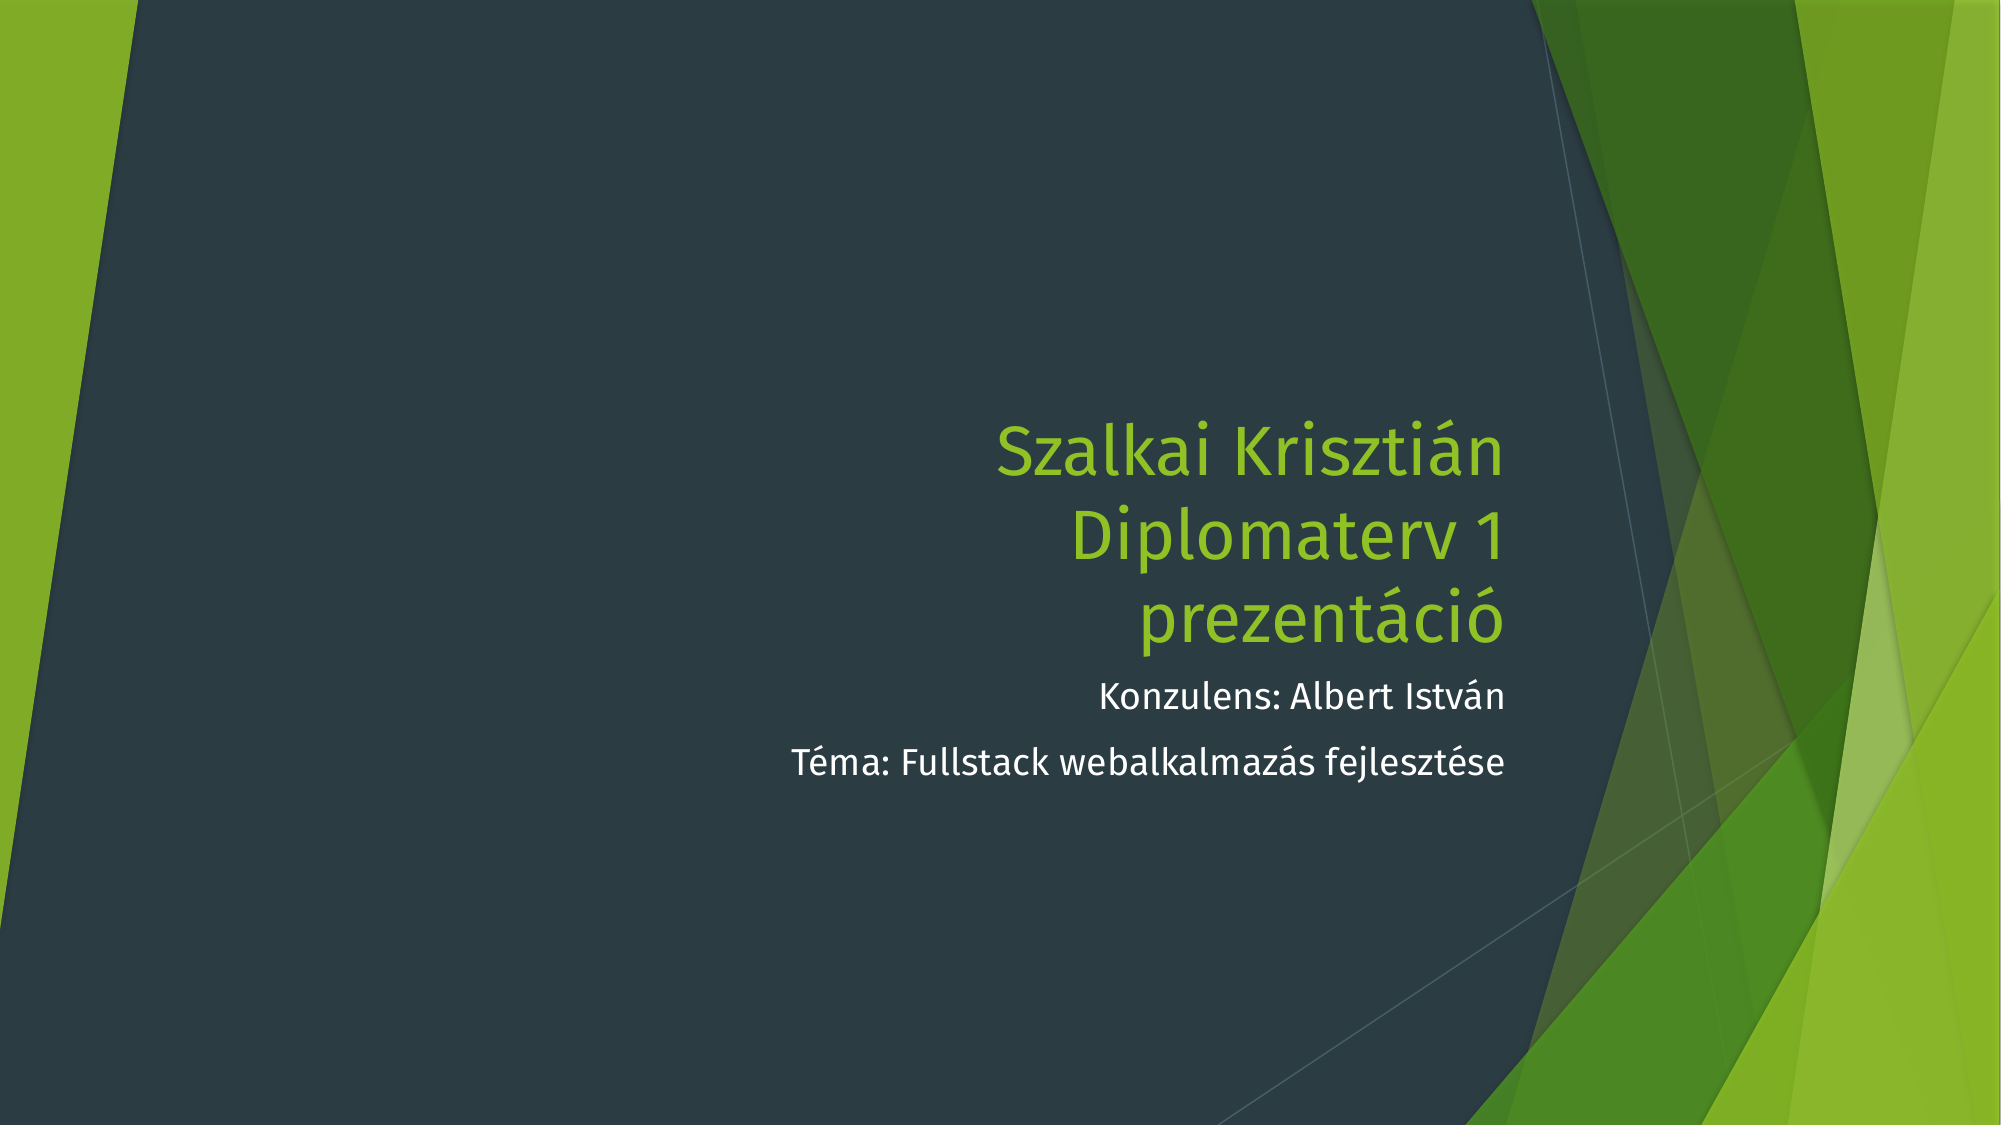

# Szalkai Krisztián Diplomaterv 1 prezentáció
Konzulens: Albert István
Téma: Fullstack webalkalmazás fejlesztése